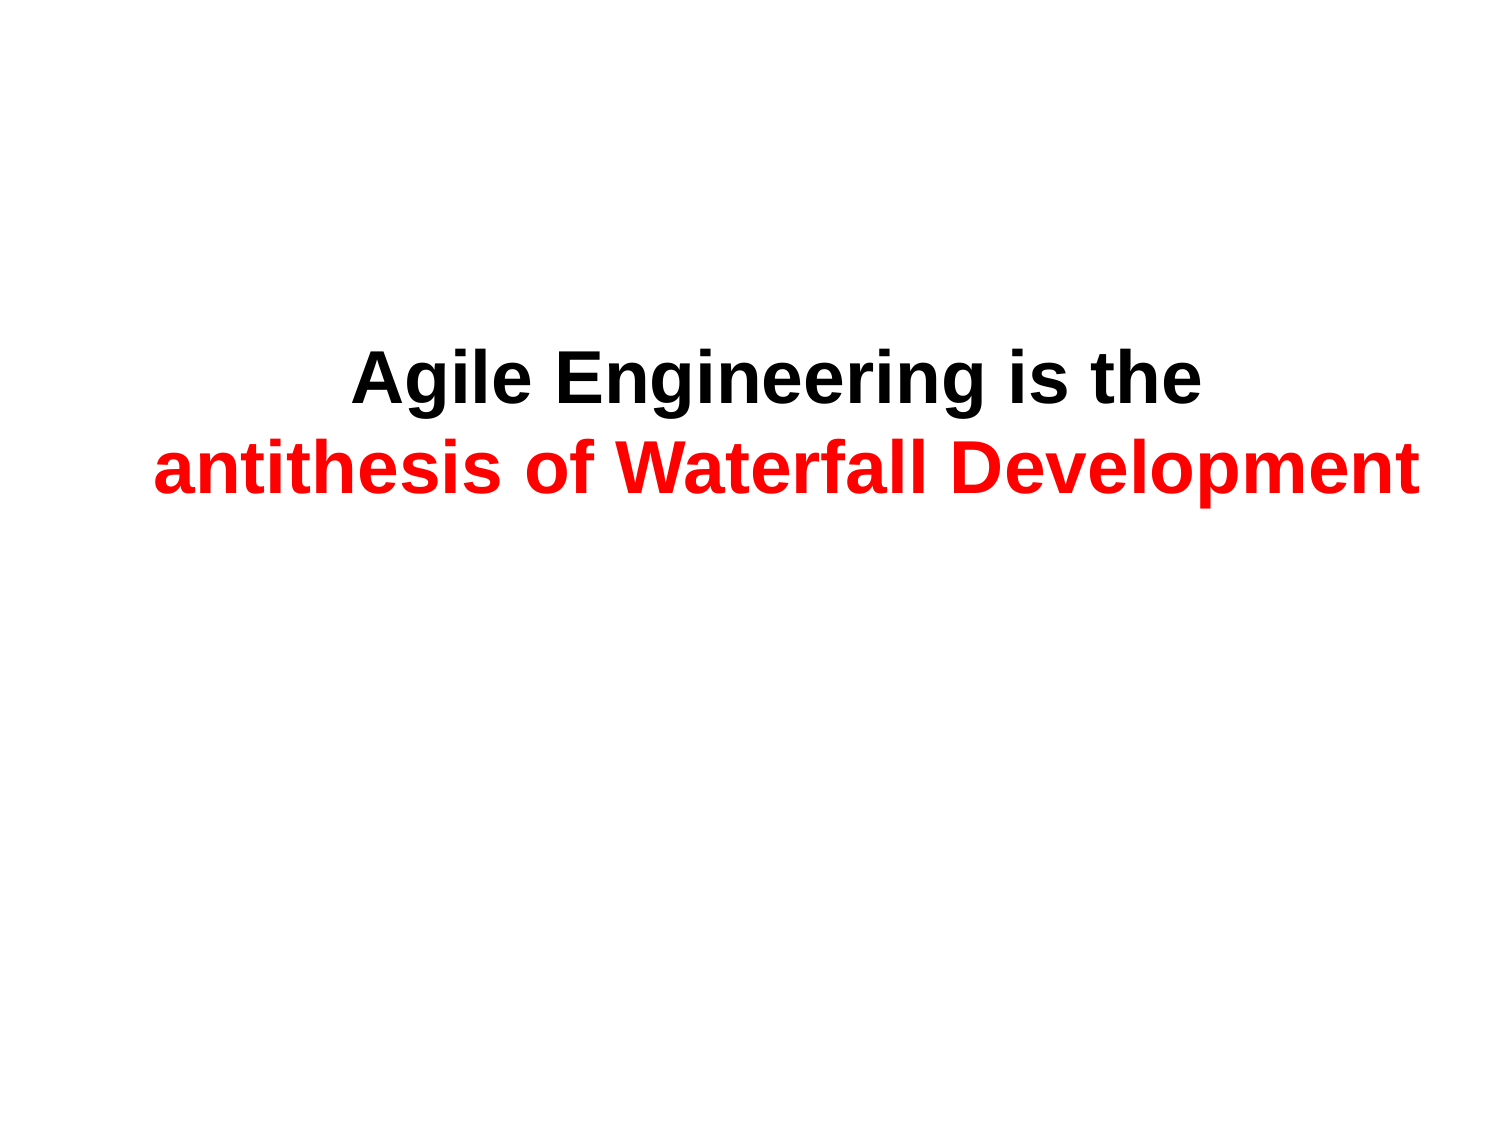

# Agile Engineering is the antithesis of Waterfall Development